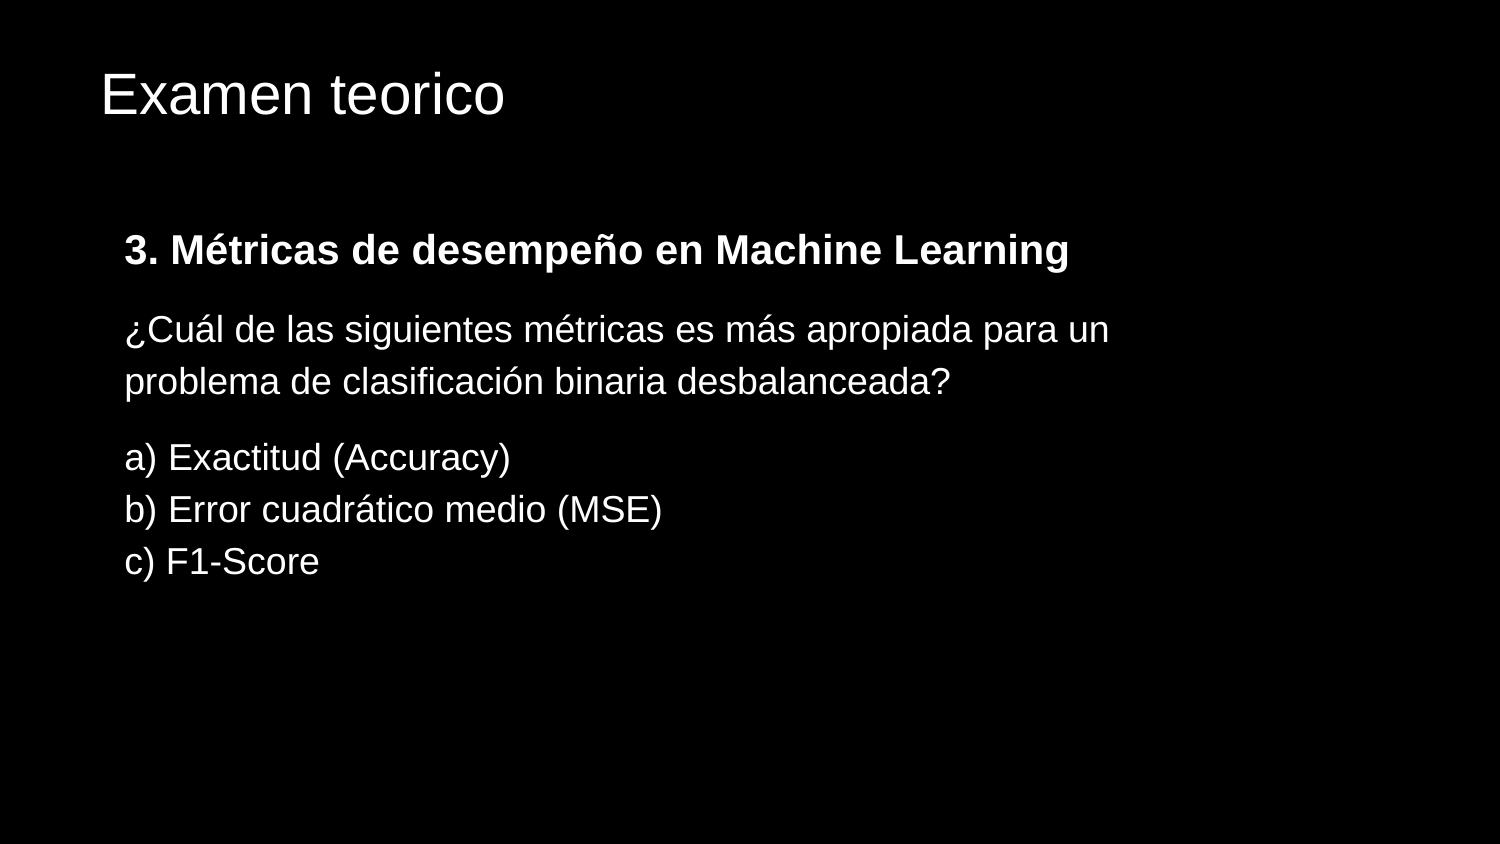

# Examen teorico
3. Métricas de desempeño en Machine Learning
¿Cuál de las siguientes métricas es más apropiada para un problema de clasificación binaria desbalanceada?
a) Exactitud (Accuracy)
b) Error cuadrático medio (MSE)
c) F1-Score